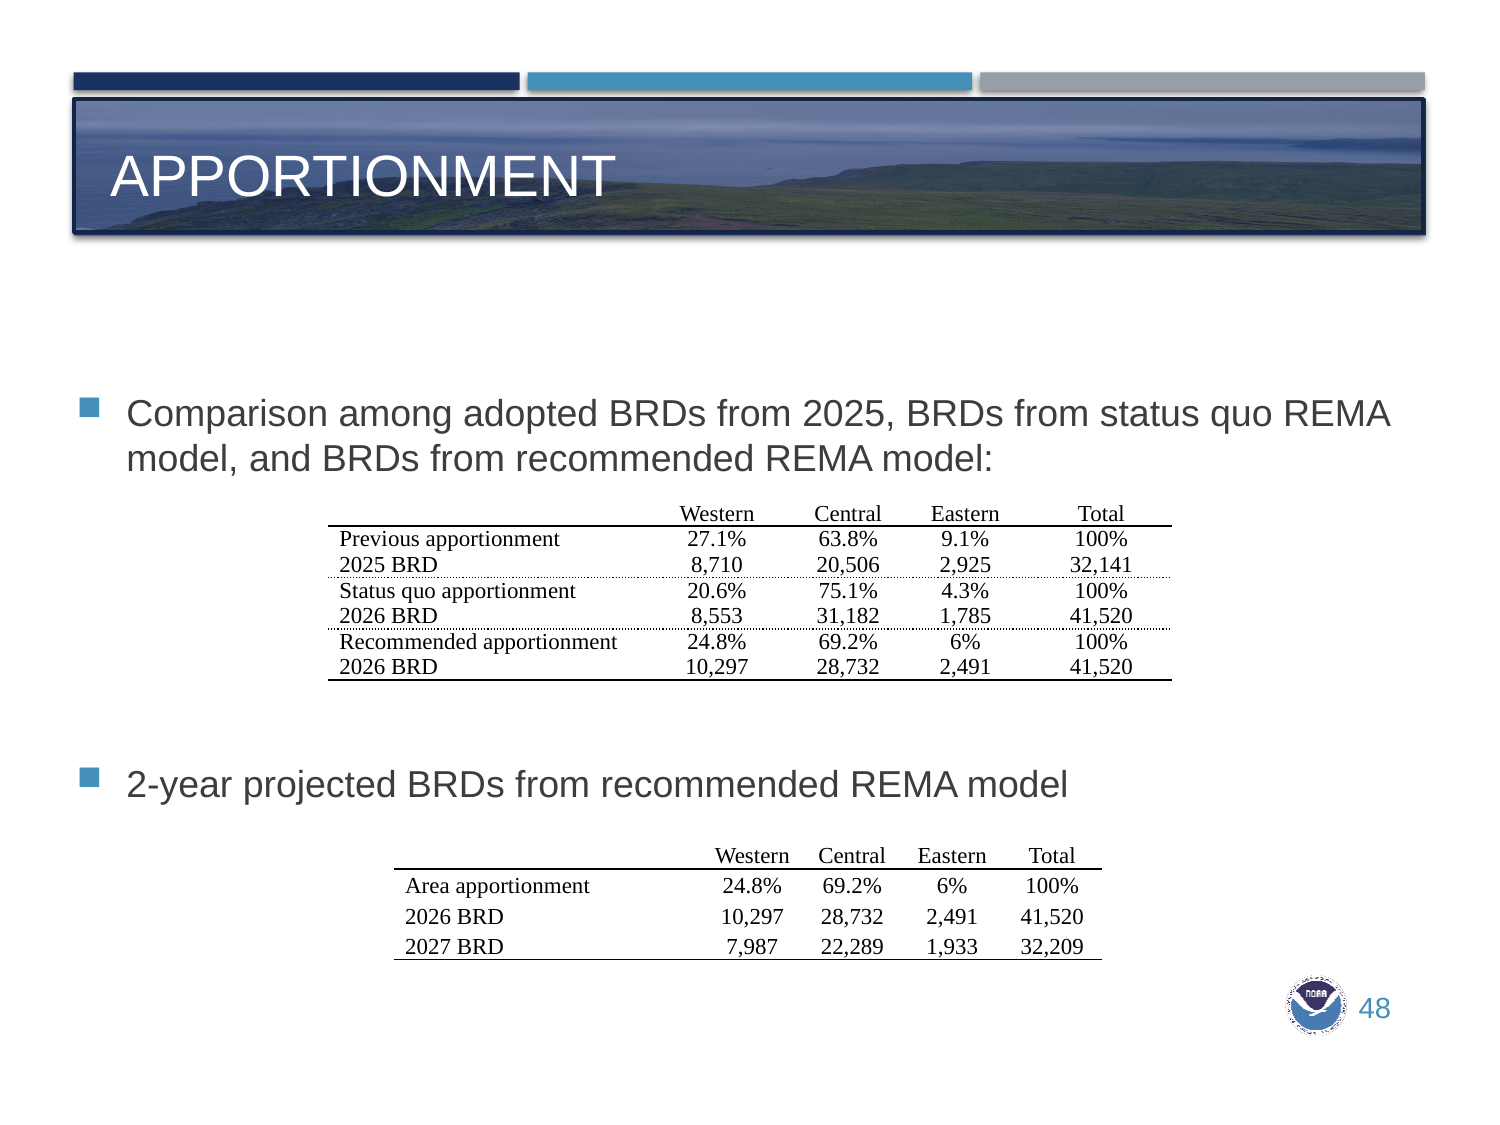

# apportionment
Comparison among adopted BRDs from 2025, BRDs from status quo REMA model, and BRDs from recommended REMA model:

2-year projected BRDs from recommended REMA model
|  | Western | Central | Eastern | Total |
| --- | --- | --- | --- | --- |
| Previous apportionment | 27.1% | 63.8% | 9.1% | 100% |
| 2025 BRD | 8,710 | 20,506 | 2,925 | 32,141 |
| Status quo apportionment | 20.6% | 75.1% | 4.3% | 100% |
| 2026 BRD | 8,553 | 31,182 | 1,785 | 41,520 |
| Recommended apportionment | 24.8% | 69.2% | 6% | 100% |
| 2026 BRD | 10,297 | 28,732 | 2,491 | 41,520 |
|  | Western | Central | Eastern | Total |
| --- | --- | --- | --- | --- |
| Area apportionment | 24.8% | 69.2% | 6% | 100% |
| 2026 BRD | 10,297 | 28,732 | 2,491 | 41,520 |
| 2027 BRD | 7,987 | 22,289 | 1,933 | 32,209 |
48